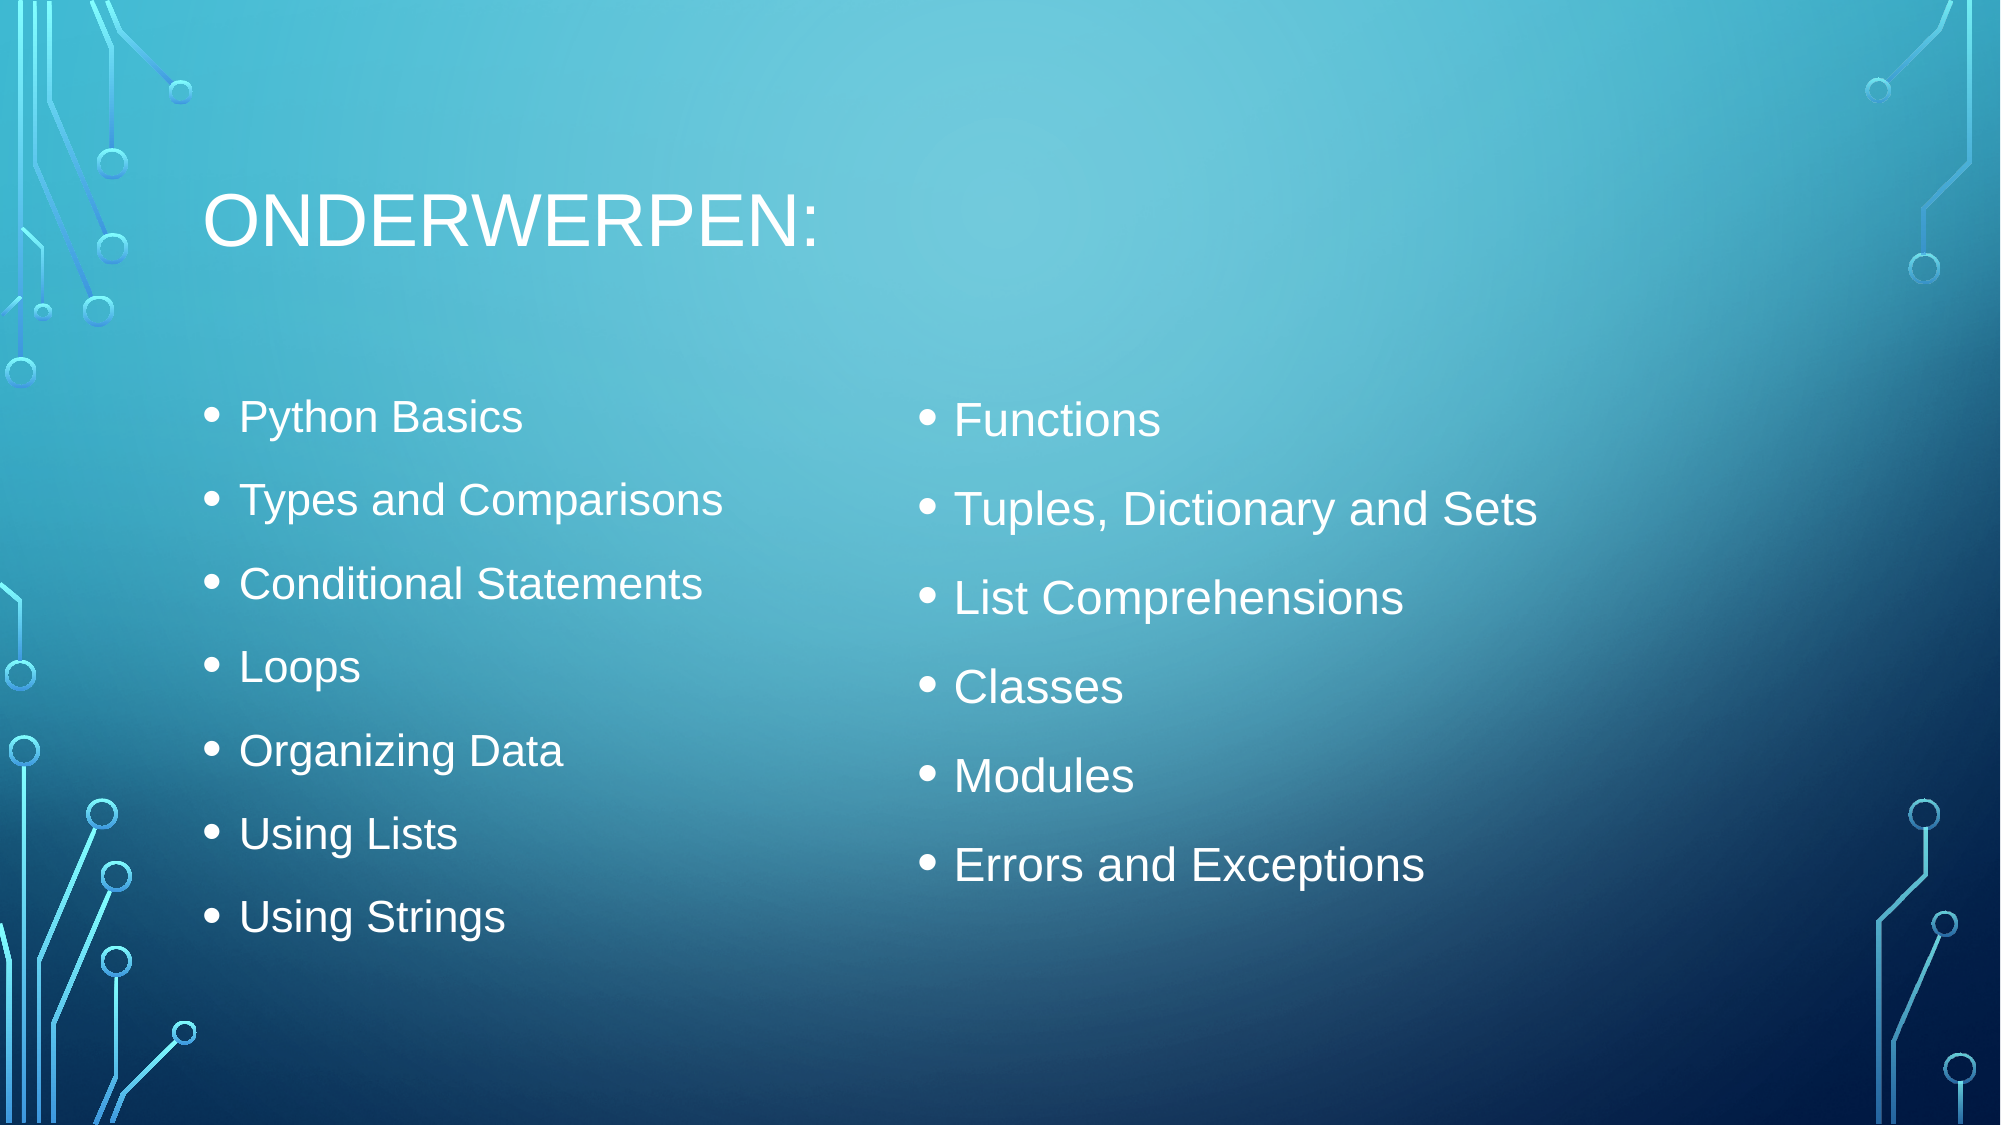

# Onderwerpen:
Python Basics
Types and Comparisons
Conditional Statements
Loops
Organizing Data
Using Lists
Using Strings
Functions
Tuples, Dictionary and Sets
List Comprehensions
Classes
Modules
Errors and Exceptions